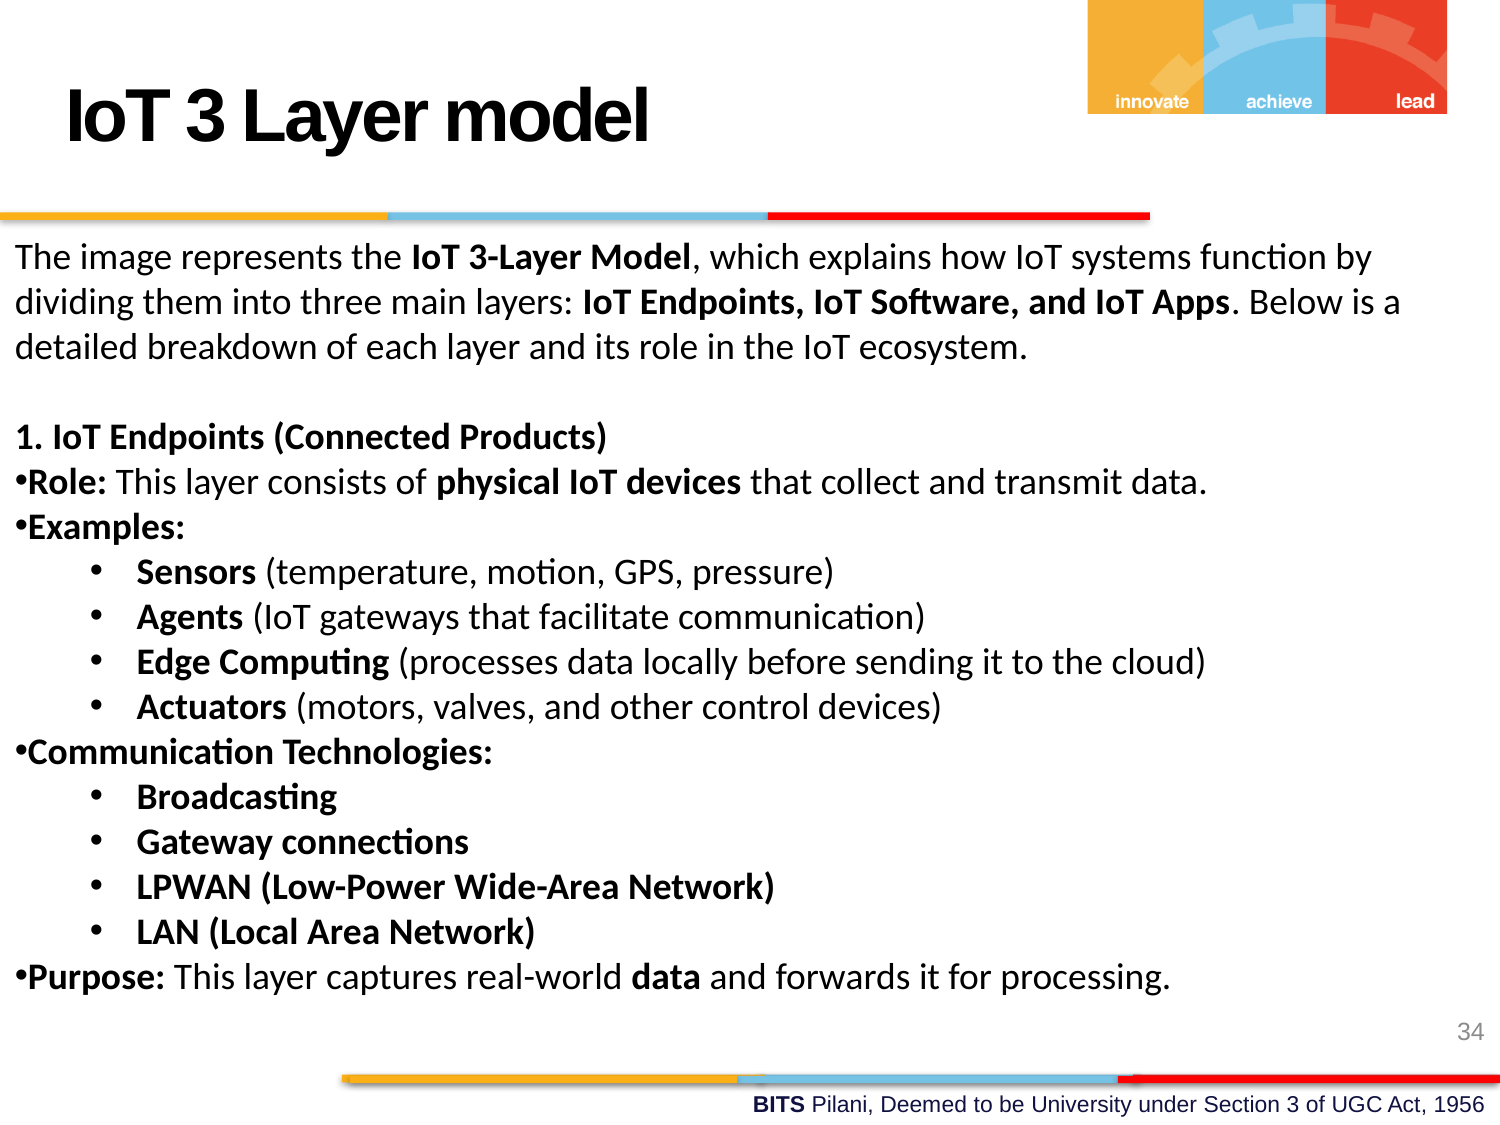

IoT 3 Layer model
The image represents the IoT 3-Layer Model, which explains how IoT systems function by dividing them into three main layers: IoT Endpoints, IoT Software, and IoT Apps. Below is a detailed breakdown of each layer and its role in the IoT ecosystem.

1. IoT Endpoints (Connected Products)
Role: This layer consists of physical IoT devices that collect and transmit data.
Examples:
Sensors (temperature, motion, GPS, pressure)
Agents (IoT gateways that facilitate communication)
Edge Computing (processes data locally before sending it to the cloud)
Actuators (motors, valves, and other control devices)
Communication Technologies:
Broadcasting
Gateway connections
LPWAN (Low-Power Wide-Area Network)
LAN (Local Area Network)
Purpose: This layer captures real-world data and forwards it for processing.

34